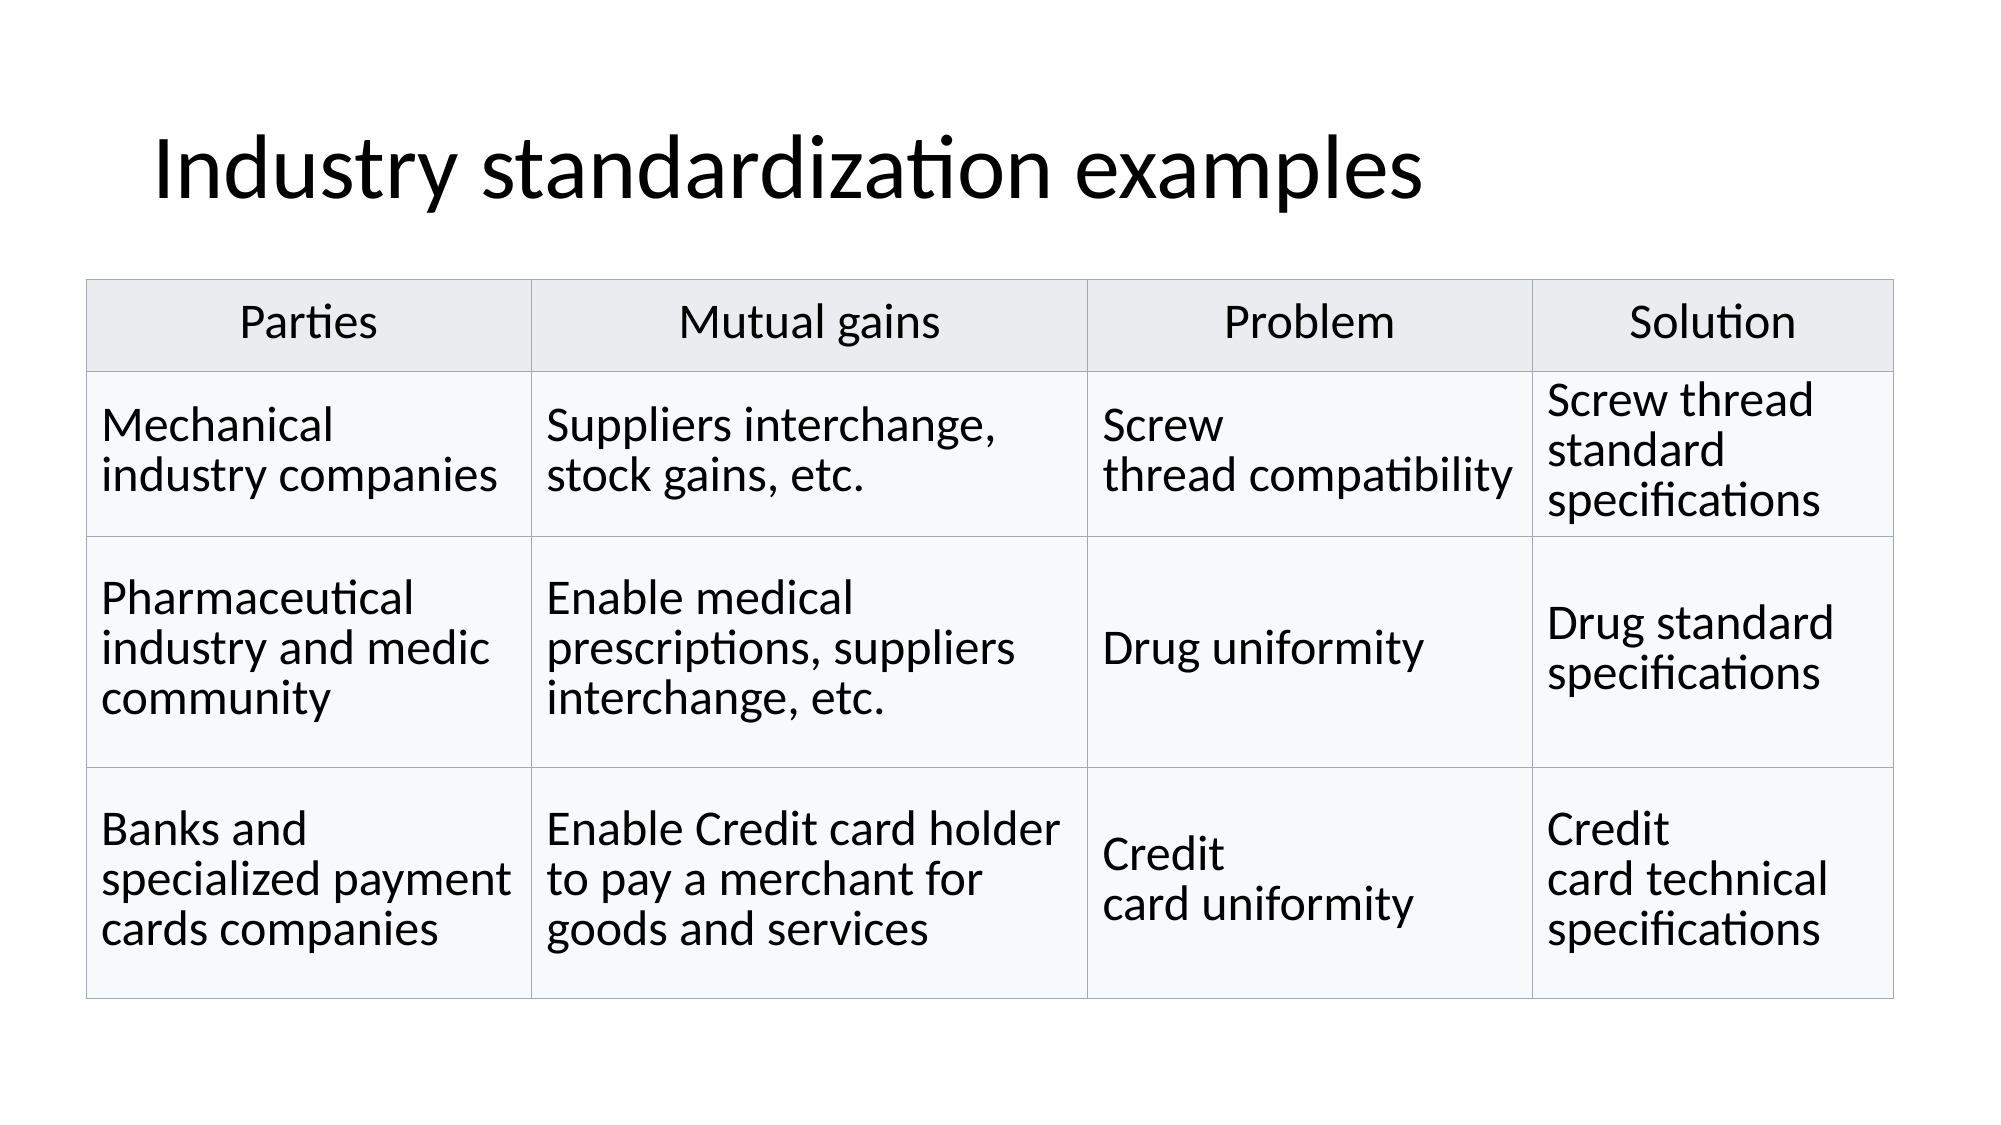

# Industry standardization examples
| Parties | Mutual gains | Problem | Solution |
| --- | --- | --- | --- |
| Mechanical industry companies | Suppliers interchange, stock gains, etc. | Screw thread compatibility | Screw thread standard specifications |
| Pharmaceutical industry and medic community | Enable medical prescriptions, suppliers interchange, etc. | Drug uniformity | Drug standard specifications |
| Banks and specialized payment cards companies | Enable Credit card holder to pay a merchant for goods and services | Credit card uniformity | Credit card technical specifications |